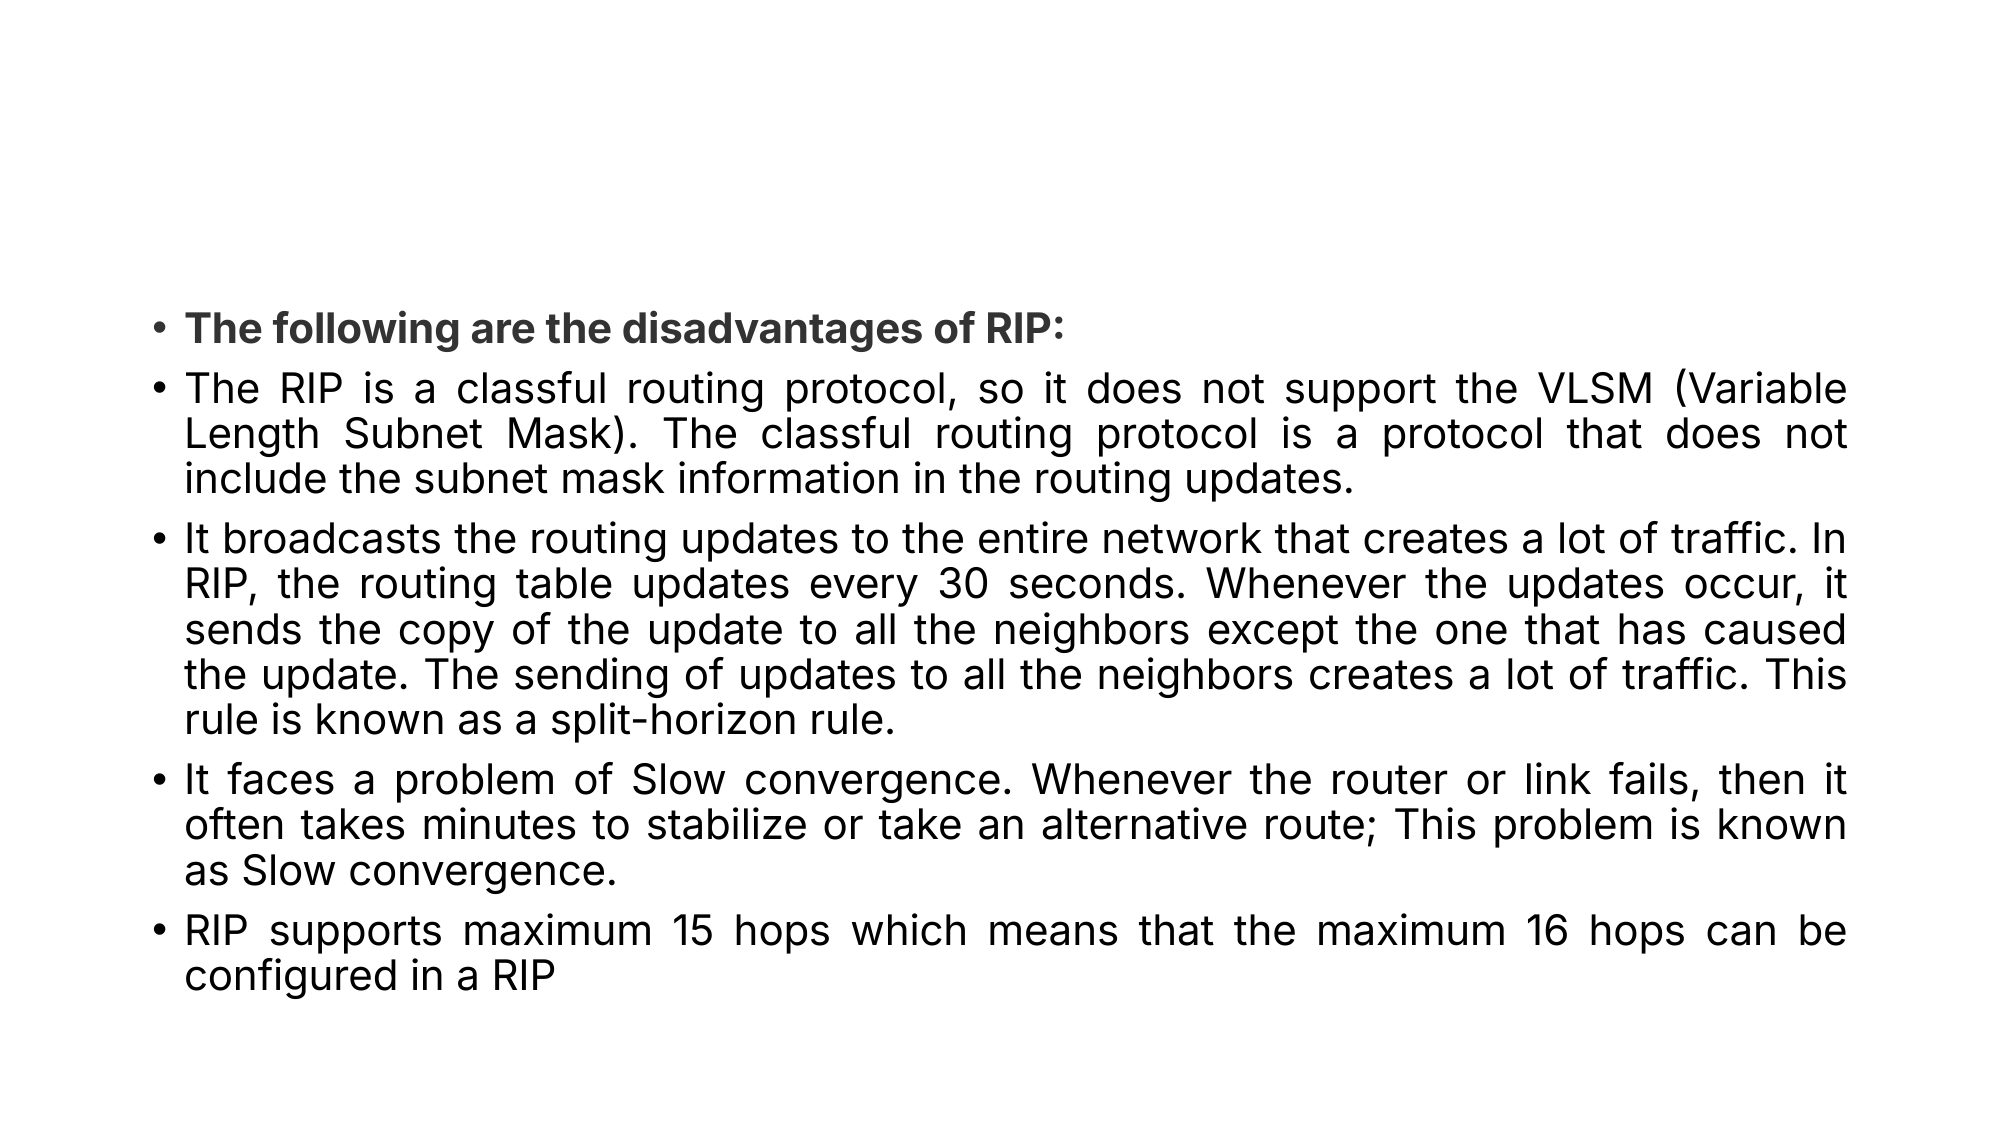

The following are the disadvantages of RIP:
The RIP is a classful routing protocol, so it does not support the VLSM (Variable Length Subnet Mask). The classful routing protocol is a protocol that does not include the subnet mask information in the routing updates.
It broadcasts the routing updates to the entire network that creates a lot of traffic. In RIP, the routing table updates every 30 seconds. Whenever the updates occur, it sends the copy of the update to all the neighbors except the one that has caused the update. The sending of updates to all the neighbors creates a lot of traffic. This rule is known as a split-horizon rule.
It faces a problem of Slow convergence. Whenever the router or link fails, then it often takes minutes to stabilize or take an alternative route; This problem is known as Slow convergence.
RIP supports maximum 15 hops which means that the maximum 16 hops can be configured in a RIP